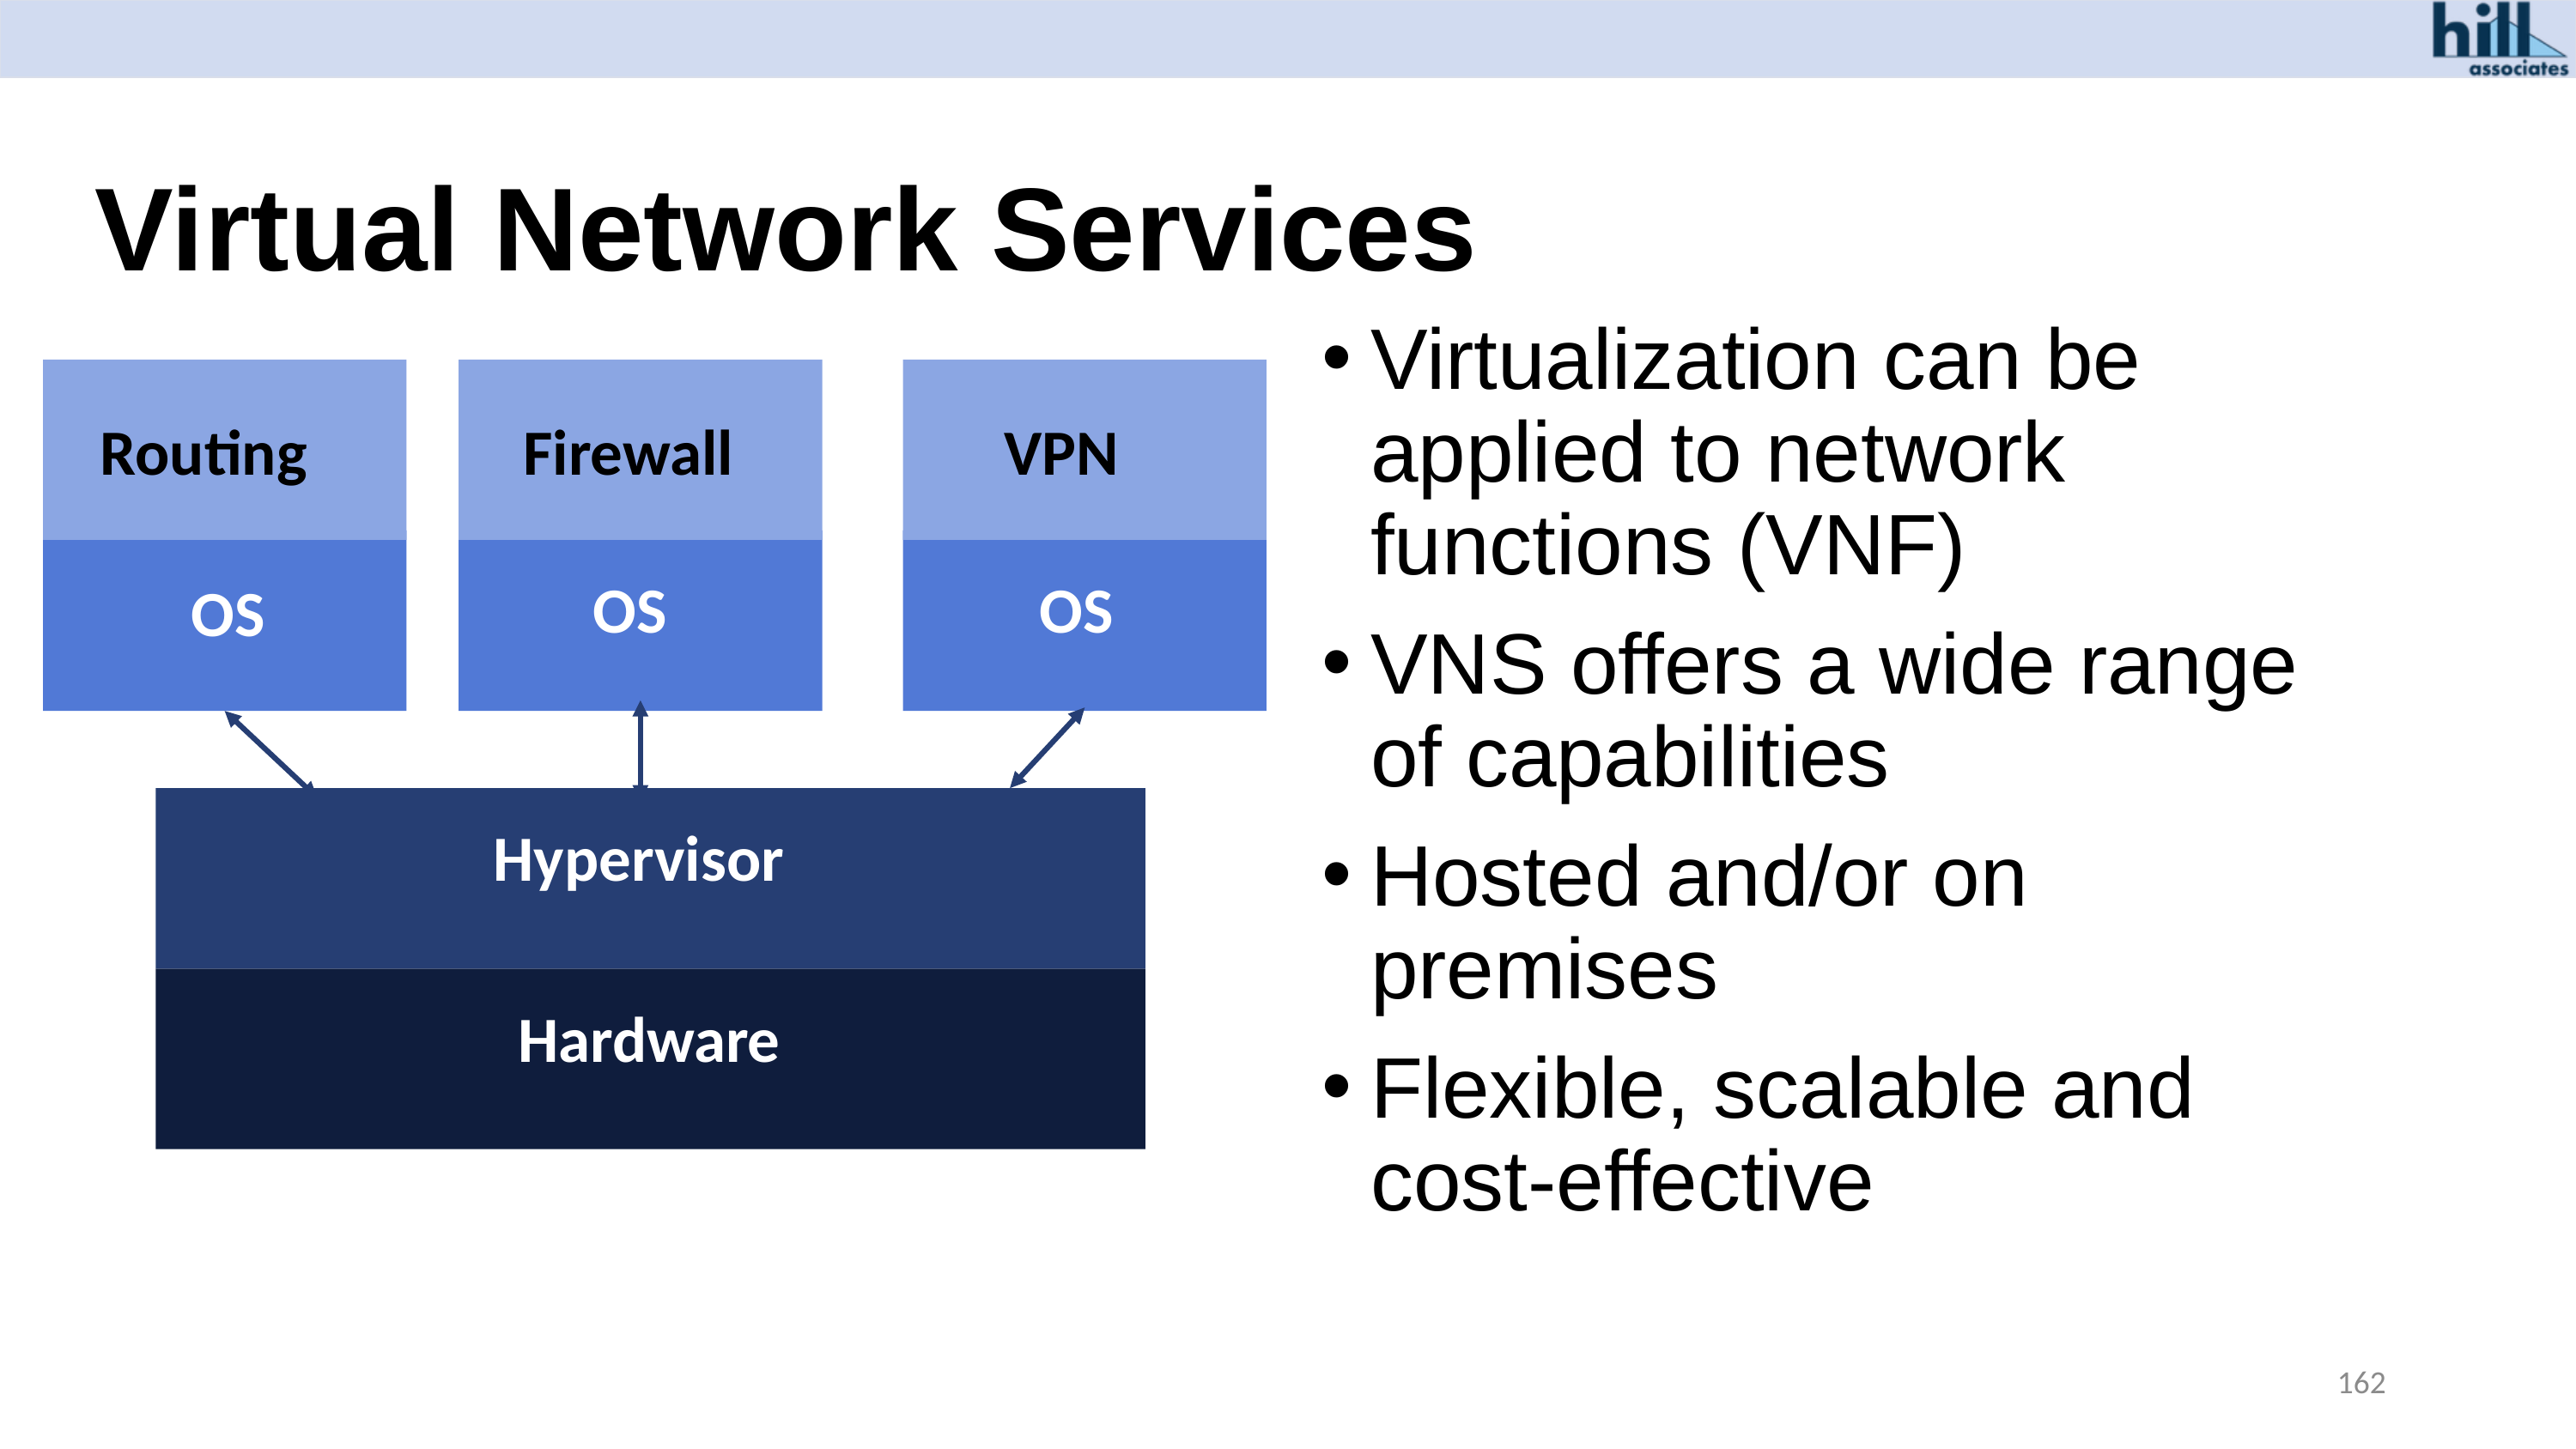

# Virtual Network Services
Virtualization can be applied to network functions (VNF)
VNS offers a wide range of capabilities
Hosted and/or on premises
Flexible, scalable and cost-effective

Routing
Firewall
VPN
OS
OS
OS

Hypervisor

Hardware
162